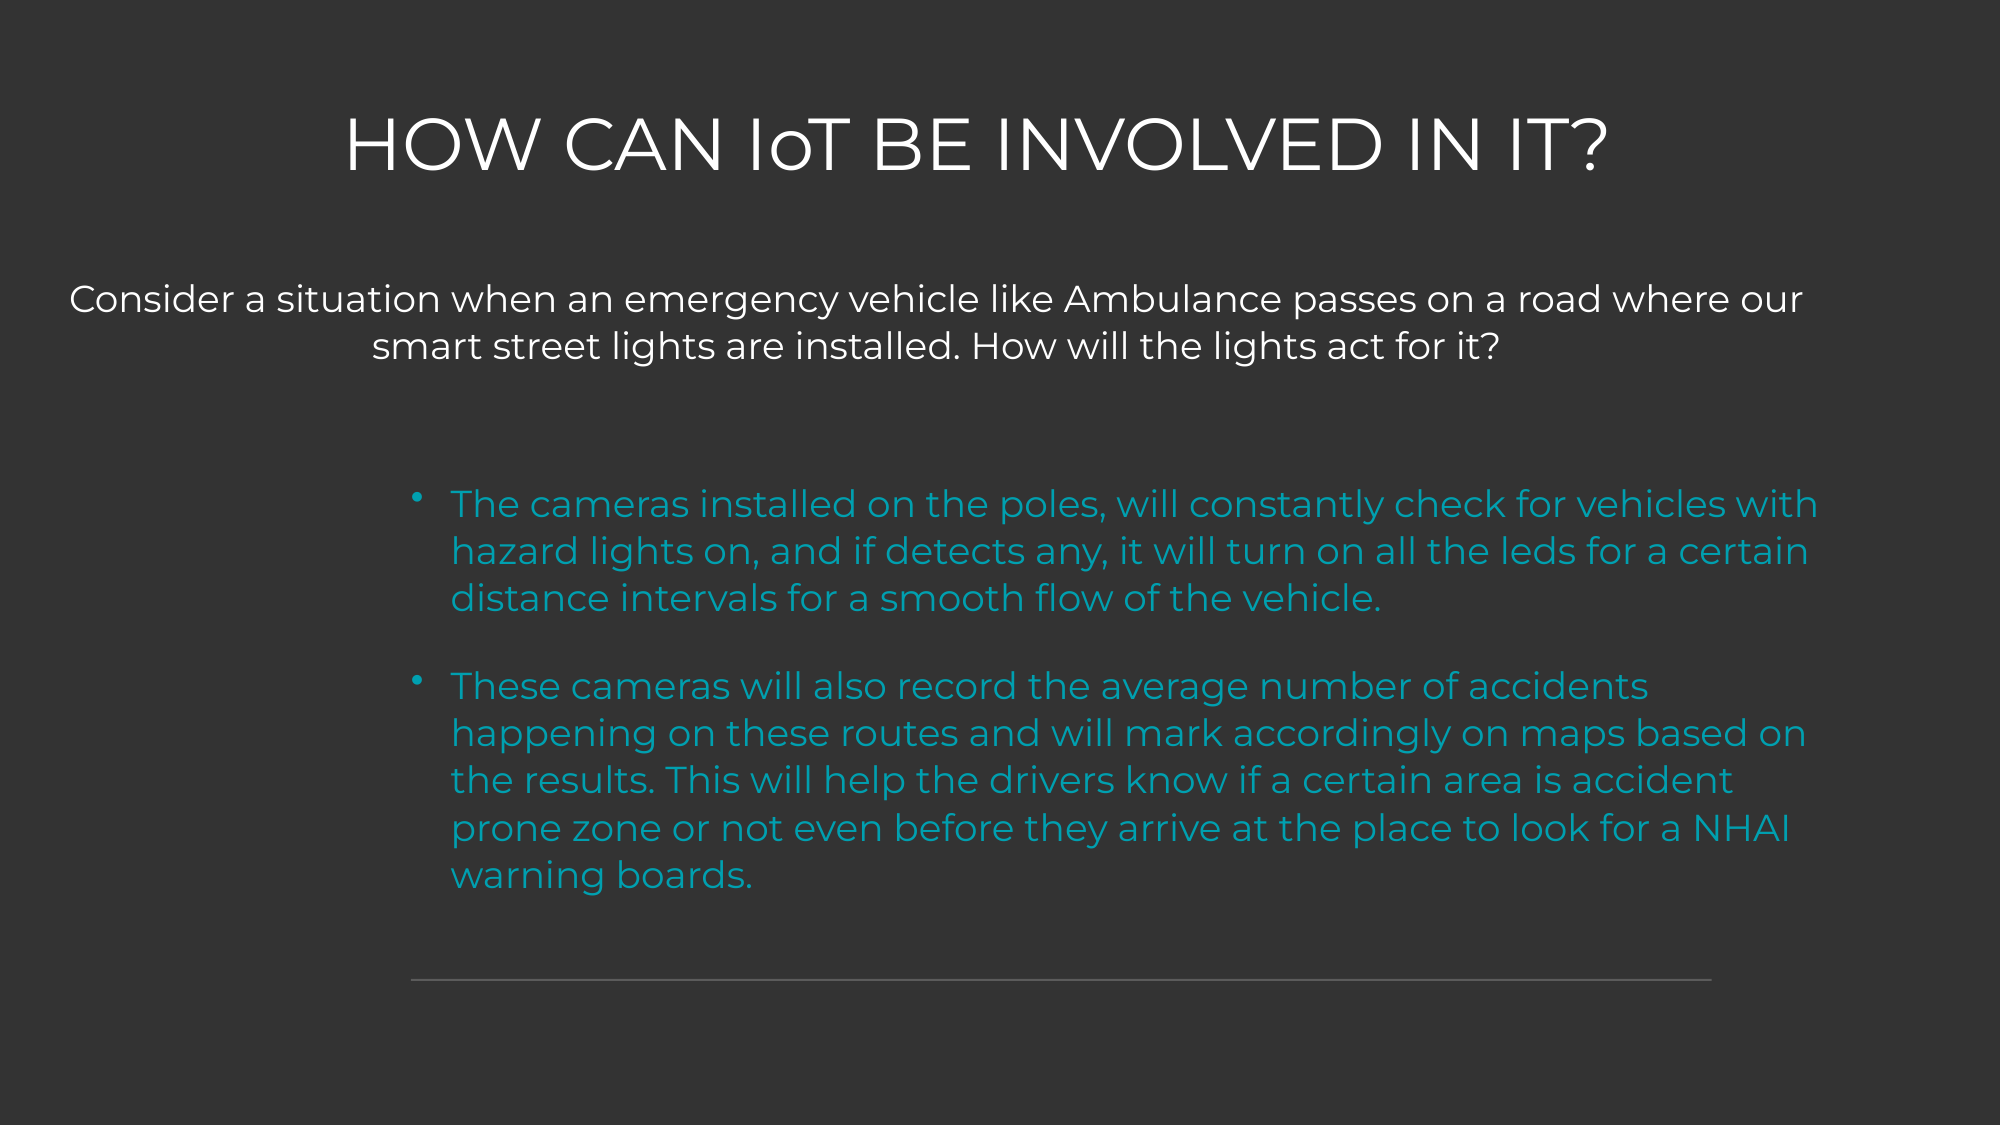

HOW CAN IoT BE INVOLVED IN IT?
Consider a situation when an emergency vehicle like Ambulance passes on a road where our smart street lights are installed. How will the lights act for it?
The cameras installed on the poles, will constantly check for vehicles with hazard lights on, and if detects any, it will turn on all the leds for a certain distance intervals for a smooth flow of the vehicle.
These cameras will also record the average number of accidents happening on these routes and will mark accordingly on maps based on the results. This will help the drivers know if a certain area is accident prone zone or not even before they arrive at the place to look for a NHAI warning boards.